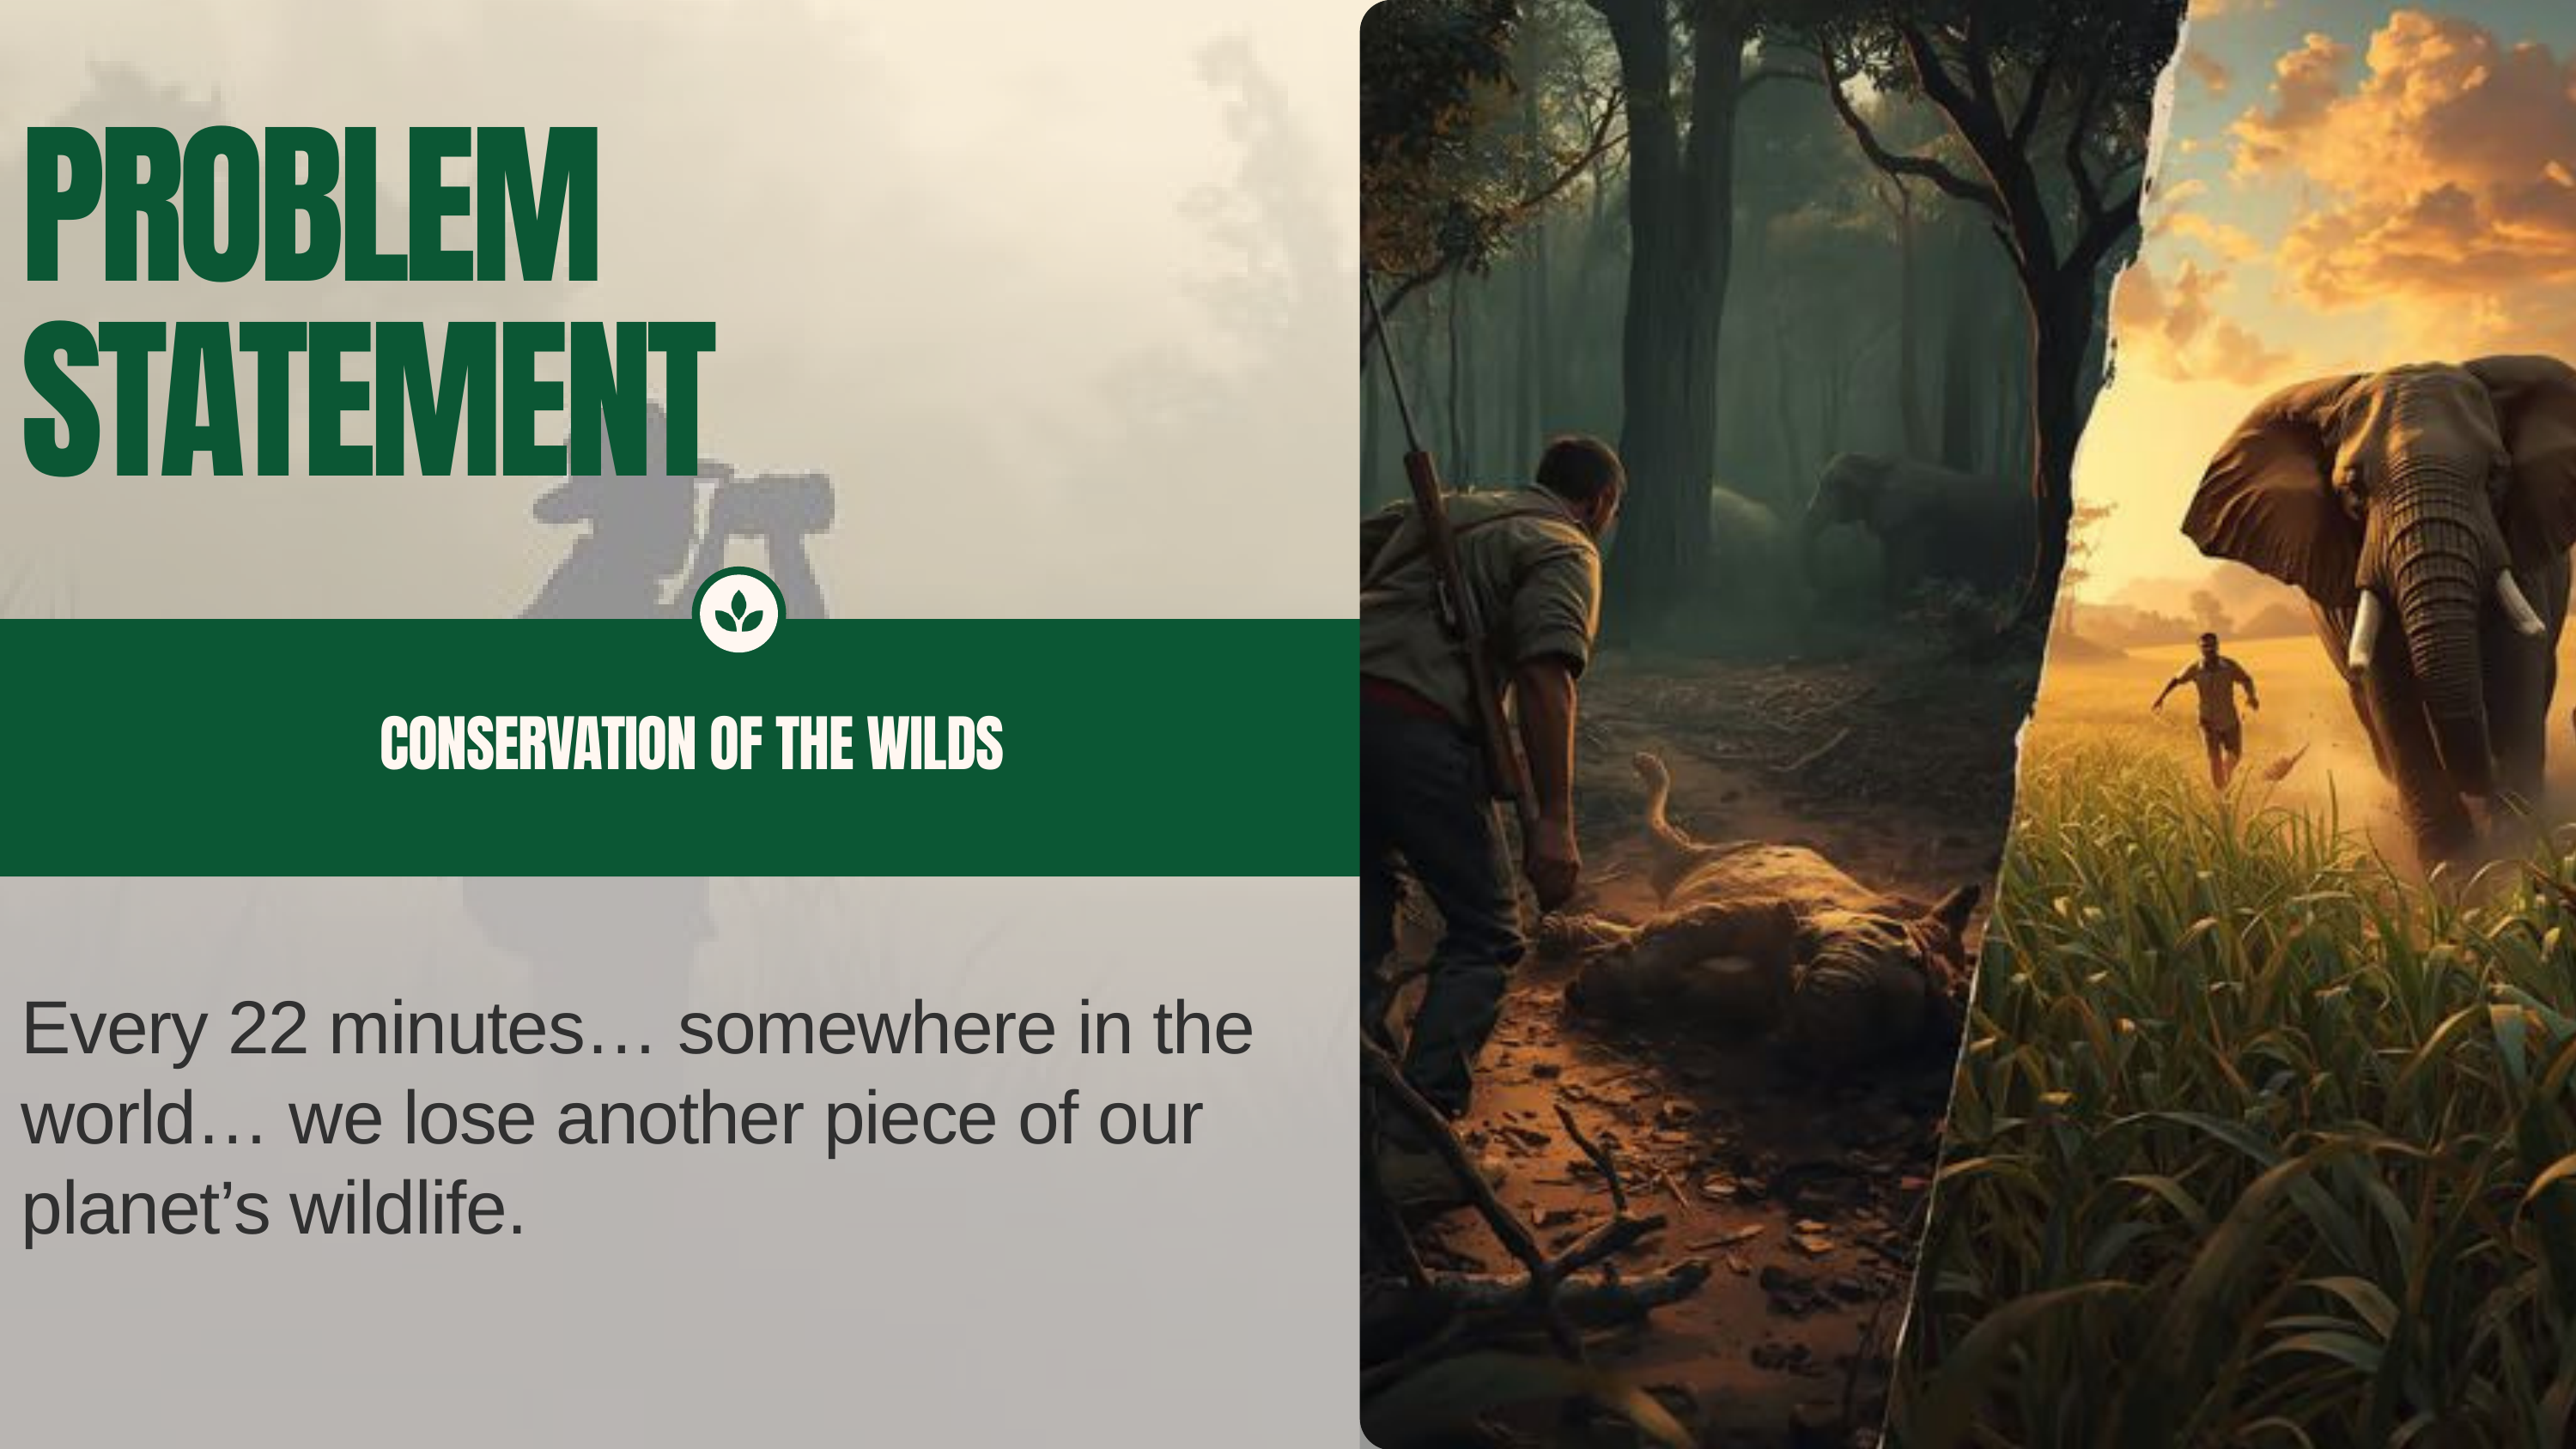

PROBLEM STATEMENT

CONSERVATION OF THE WILDS

Every 22 minutes… somewhere in the world… we lose another piece of our planet’s wildlife.